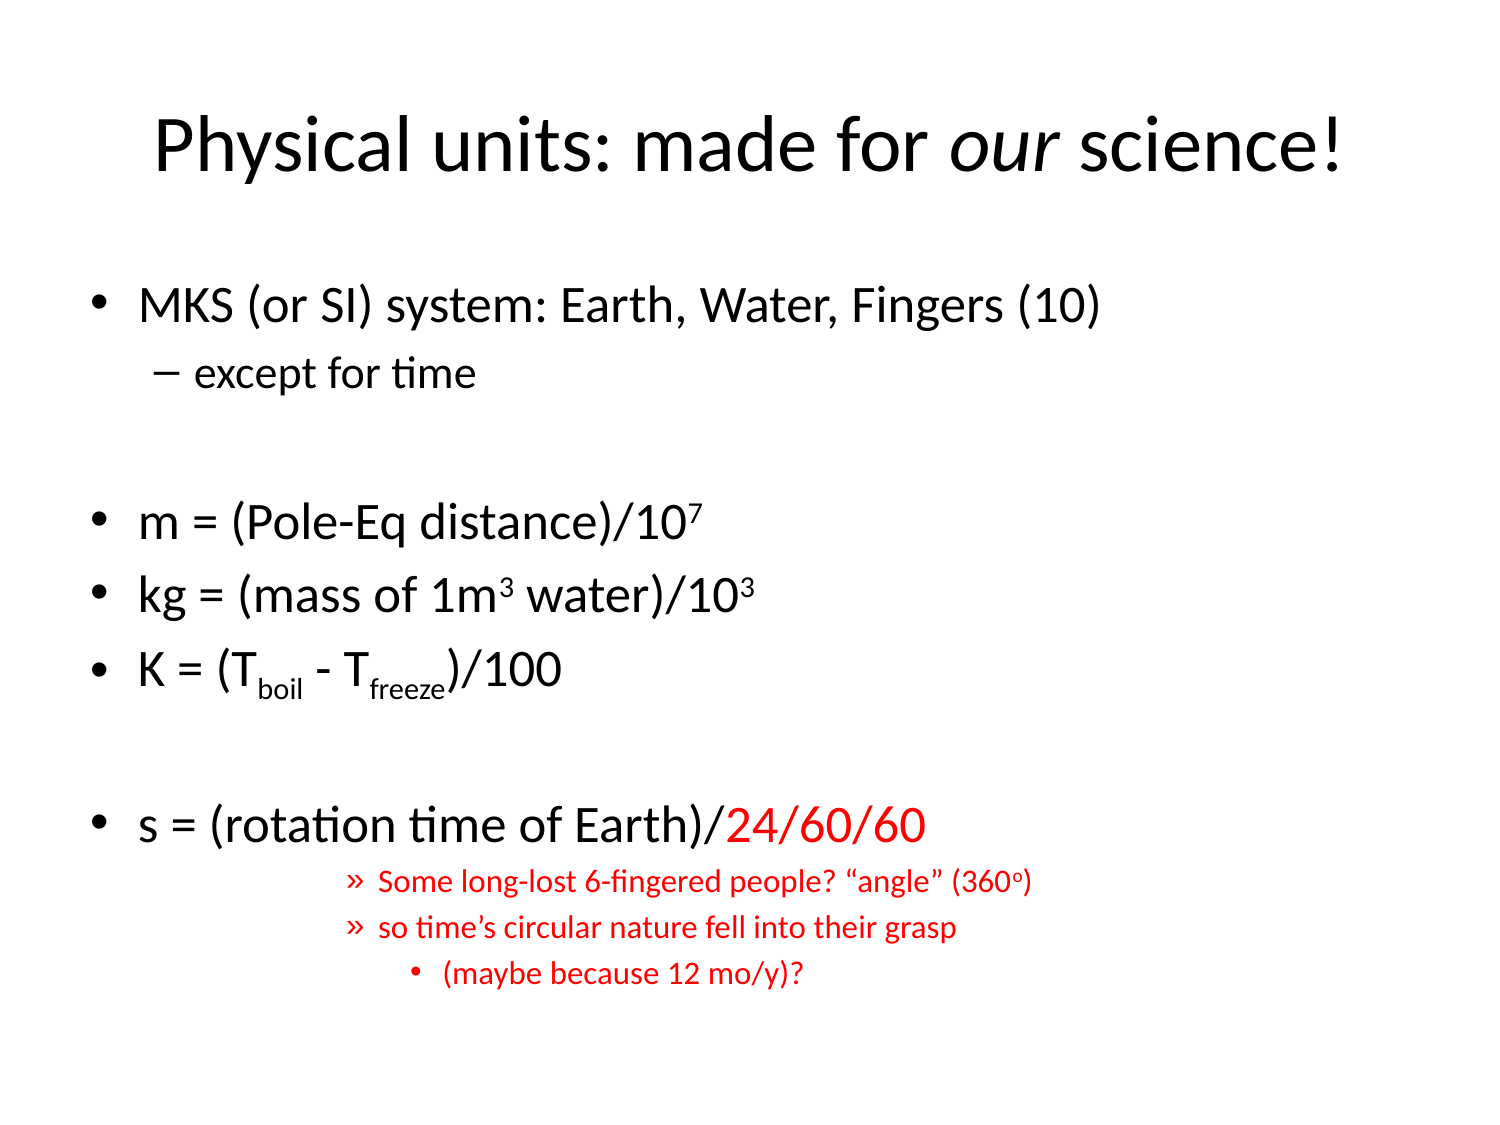

# Physical units: made for our science!
MKS (or SI) system: Earth, Water, Fingers (10)
except for time

m = (Pole-Eq distance)/107
kg = (mass of 1m3 water)/103
K = (Tboil - Tfreeze)/100

s = (rotation time of Earth)/24/60/60
Some long-lost 6-fingered people? “angle” (360o)
so time’s circular nature fell into their grasp
(maybe because 12 mo/y)?